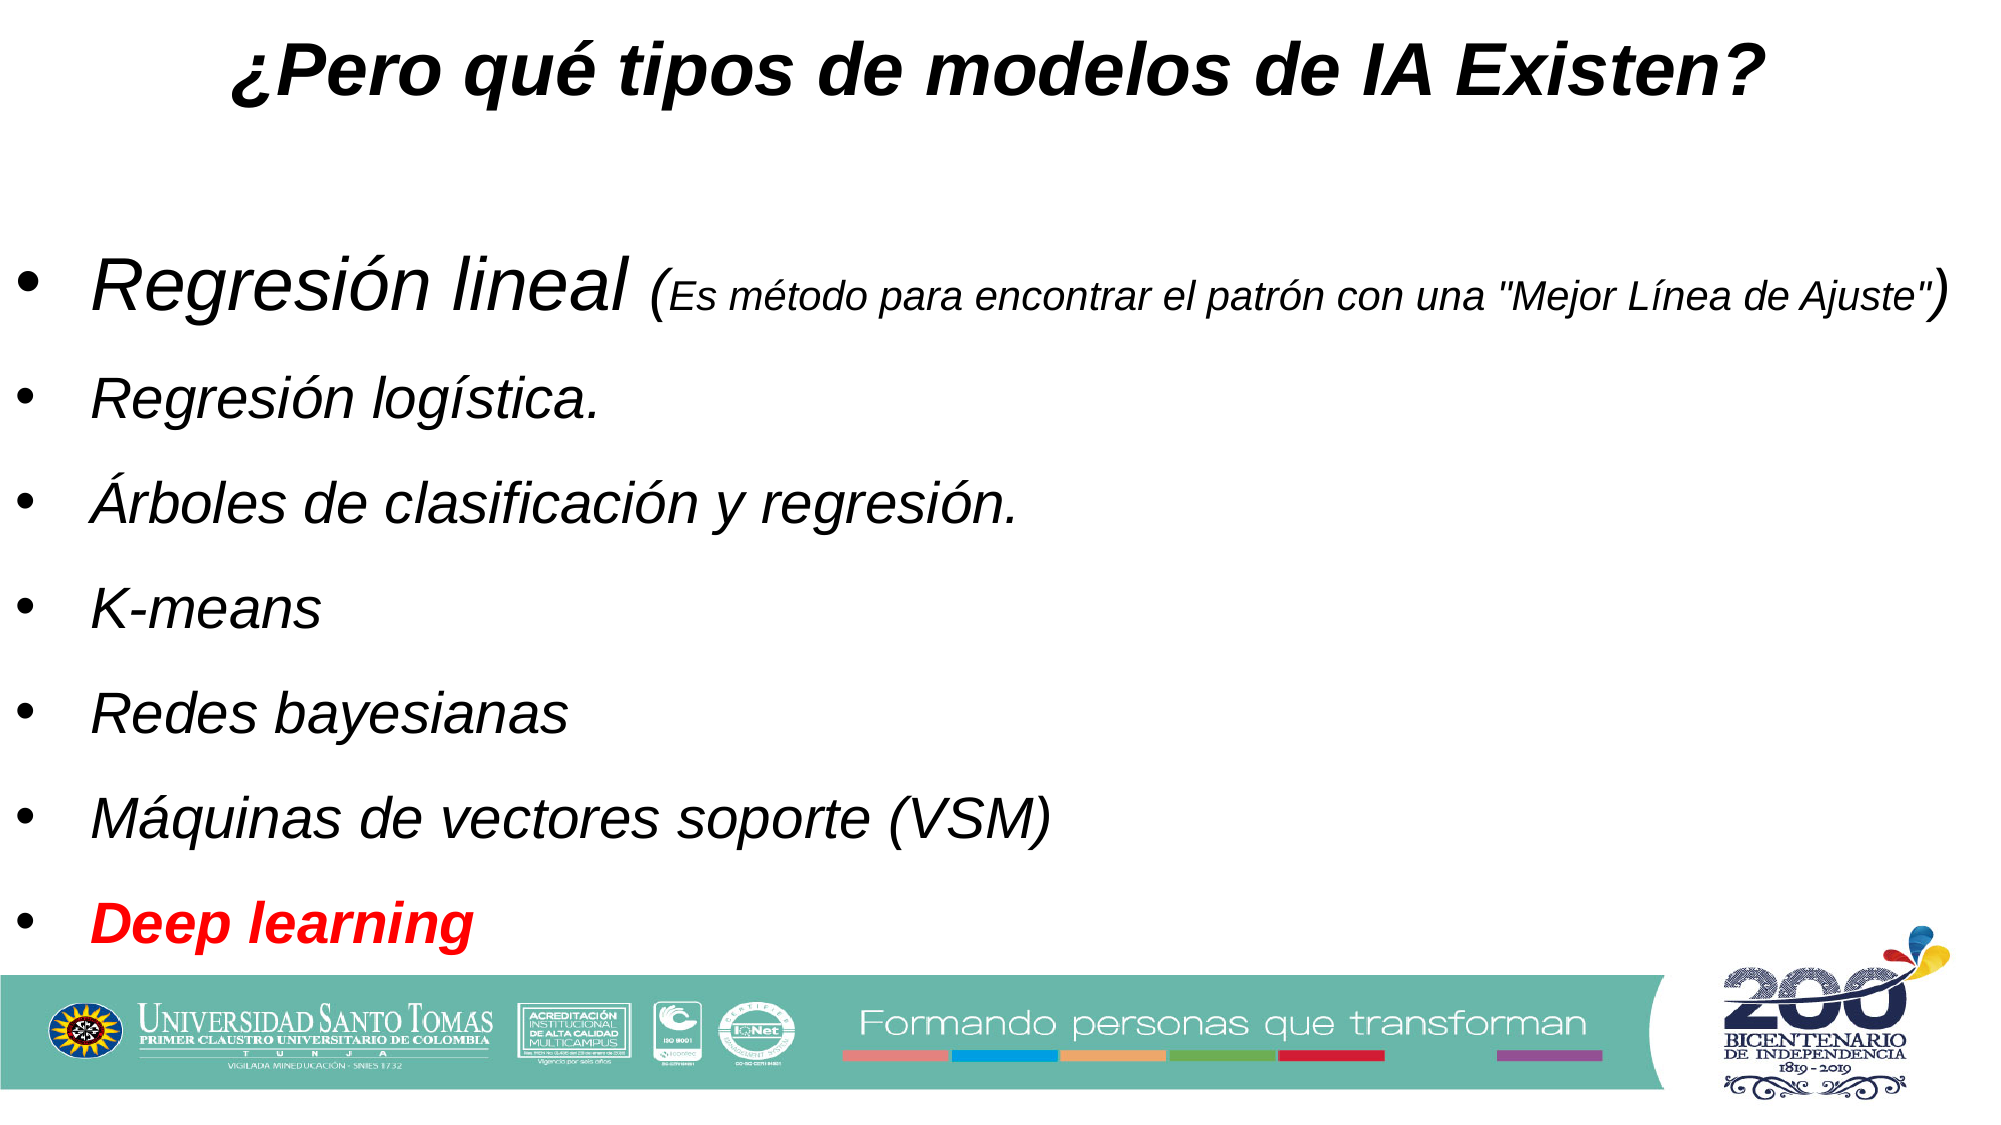

¿Pero qué tipos de modelos de IA Existen?

Regresión lineal (Es método para encontrar el patrón con una "Mejor Línea de Ajuste")
Regresión logística.
Árboles de clasificación y regresión.
K-means
Redes bayesianas
Máquinas de vectores soporte (VSM)
Deep learning